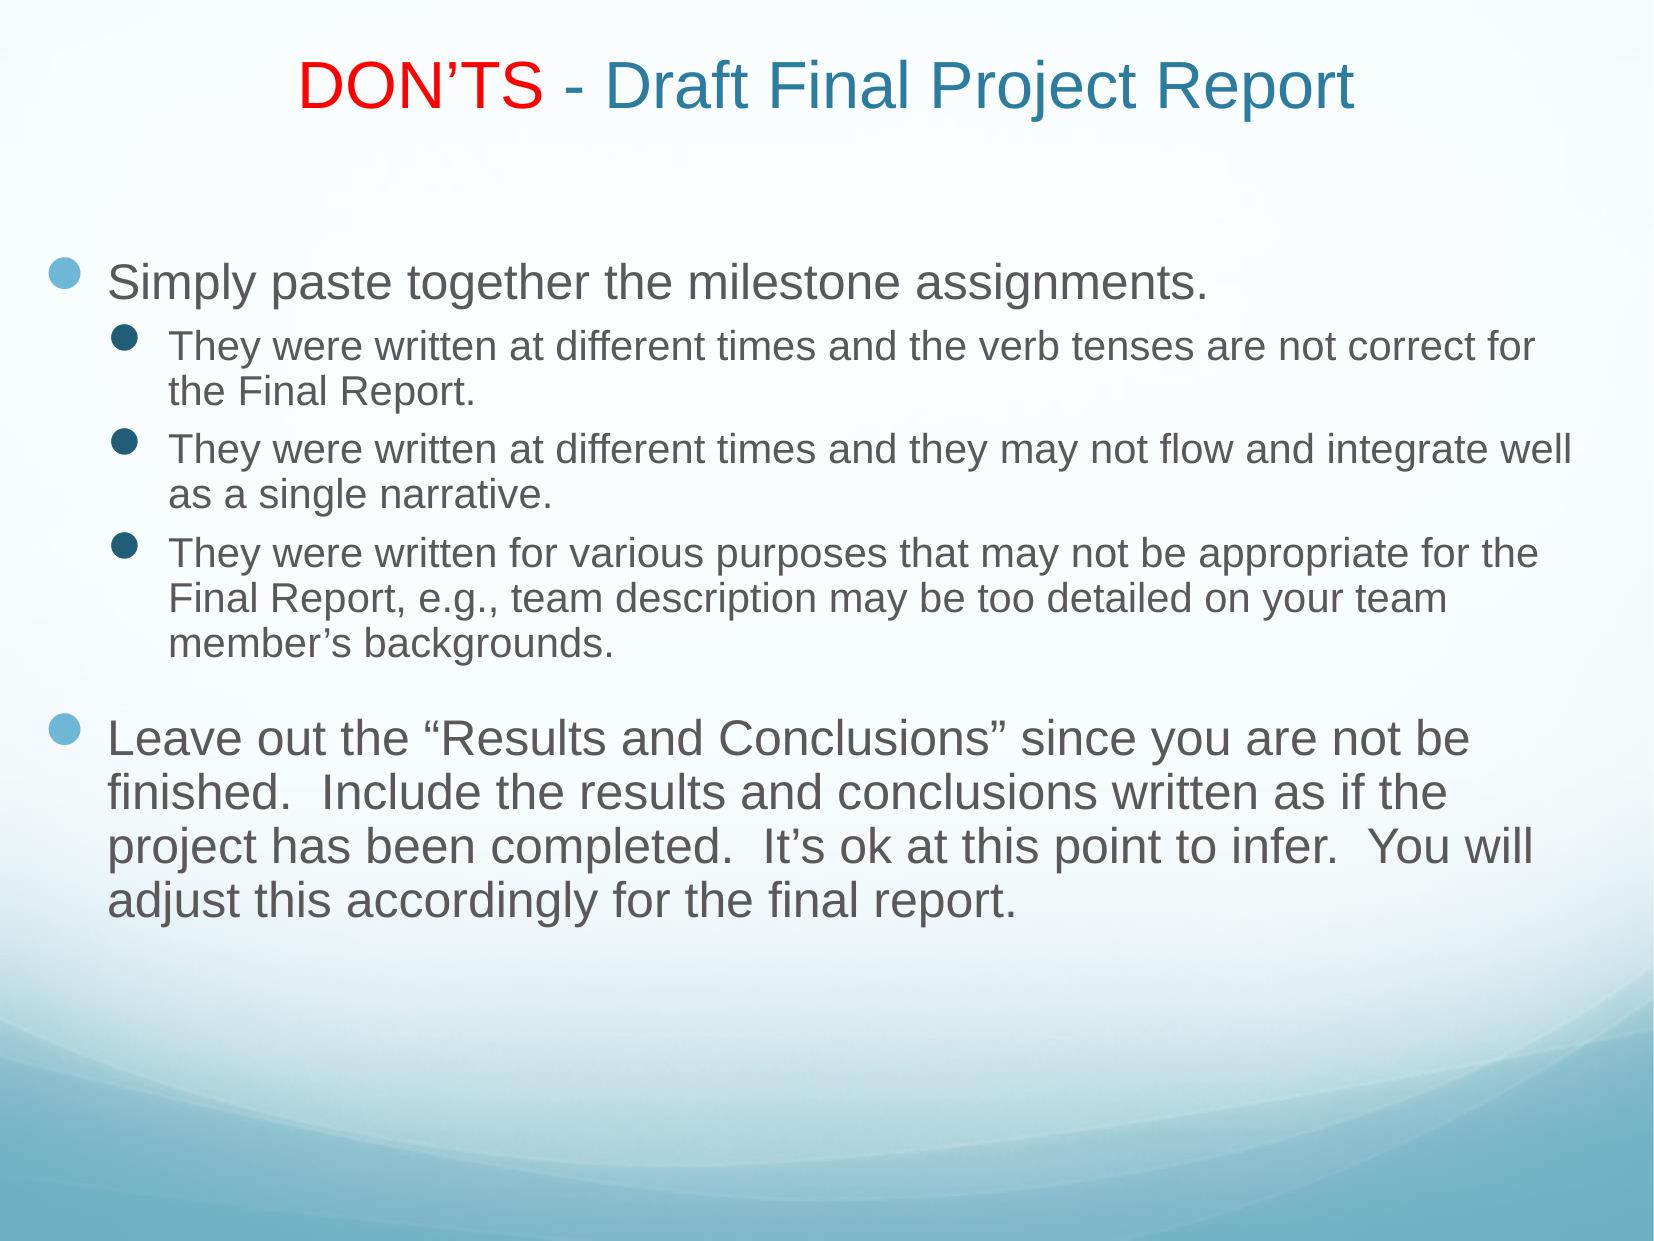

# DON’TS - Draft Final Project Report
Simply paste together the milestone assignments.
They were written at different times and the verb tenses are not correct for the Final Report.
They were written at different times and they may not flow and integrate well as a single narrative.
They were written for various purposes that may not be appropriate for the Final Report, e.g., team description may be too detailed on your team member’s backgrounds.
Leave out the “Results and Conclusions” since you are not be finished.  Include the results and conclusions written as if the project has been completed.  It’s ok at this point to infer.  You will adjust this accordingly for the final report.